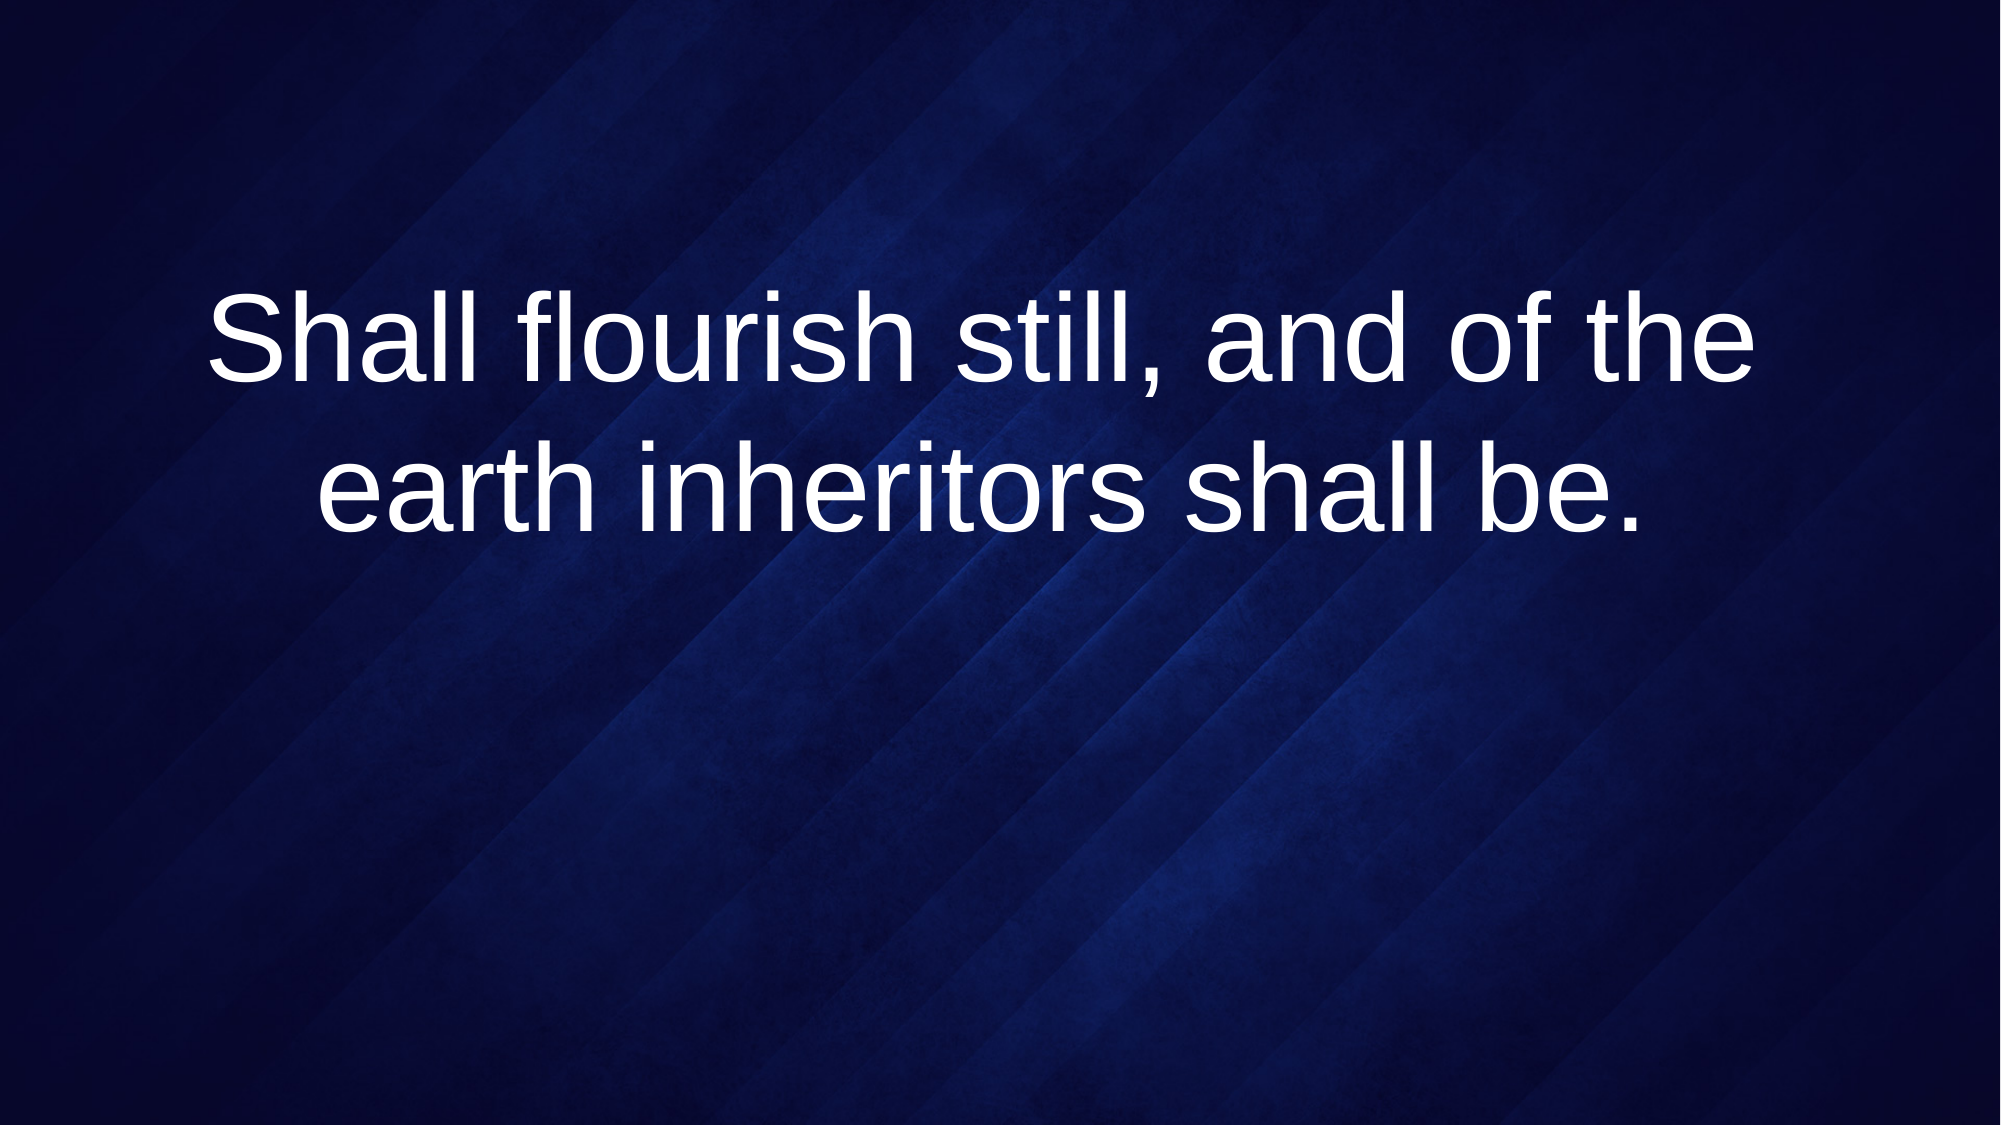

# Shall flourish still, and of the earth inheritors shall be.